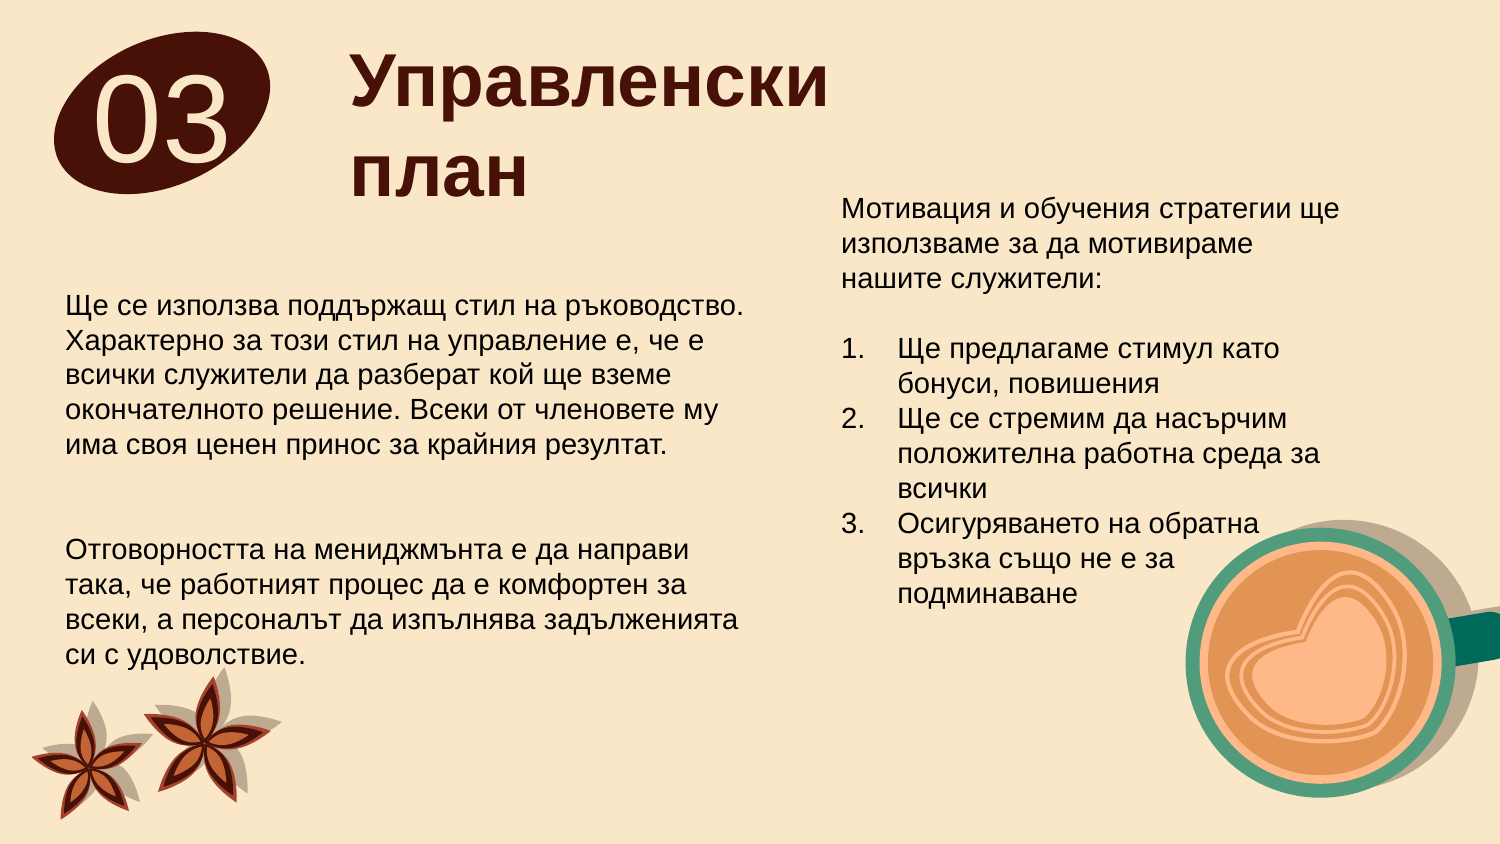

# Управленски план
03
Мотивация и обучения стратегии ще използваме за да мотивираме нашите служители:

Ще предлагаме стимул като бонуси, повишения
Ще се стремим да насърчим положителна работна среда за всички
Осигуряването на обратна връзка също не е за подминаване
Ще се използва поддържащ стил на ръководство. Характерно за този стил на управление е, че е всички служители да разберат кой ще вземе окончателното решение. Всеки от членовете му има своя ценен принос за крайния резултат.

Отговорността на мениджмънта е да направи така, че работният процес да е комфортен за всеки, а персоналът да изпълнява задълженията си с удоволствие.